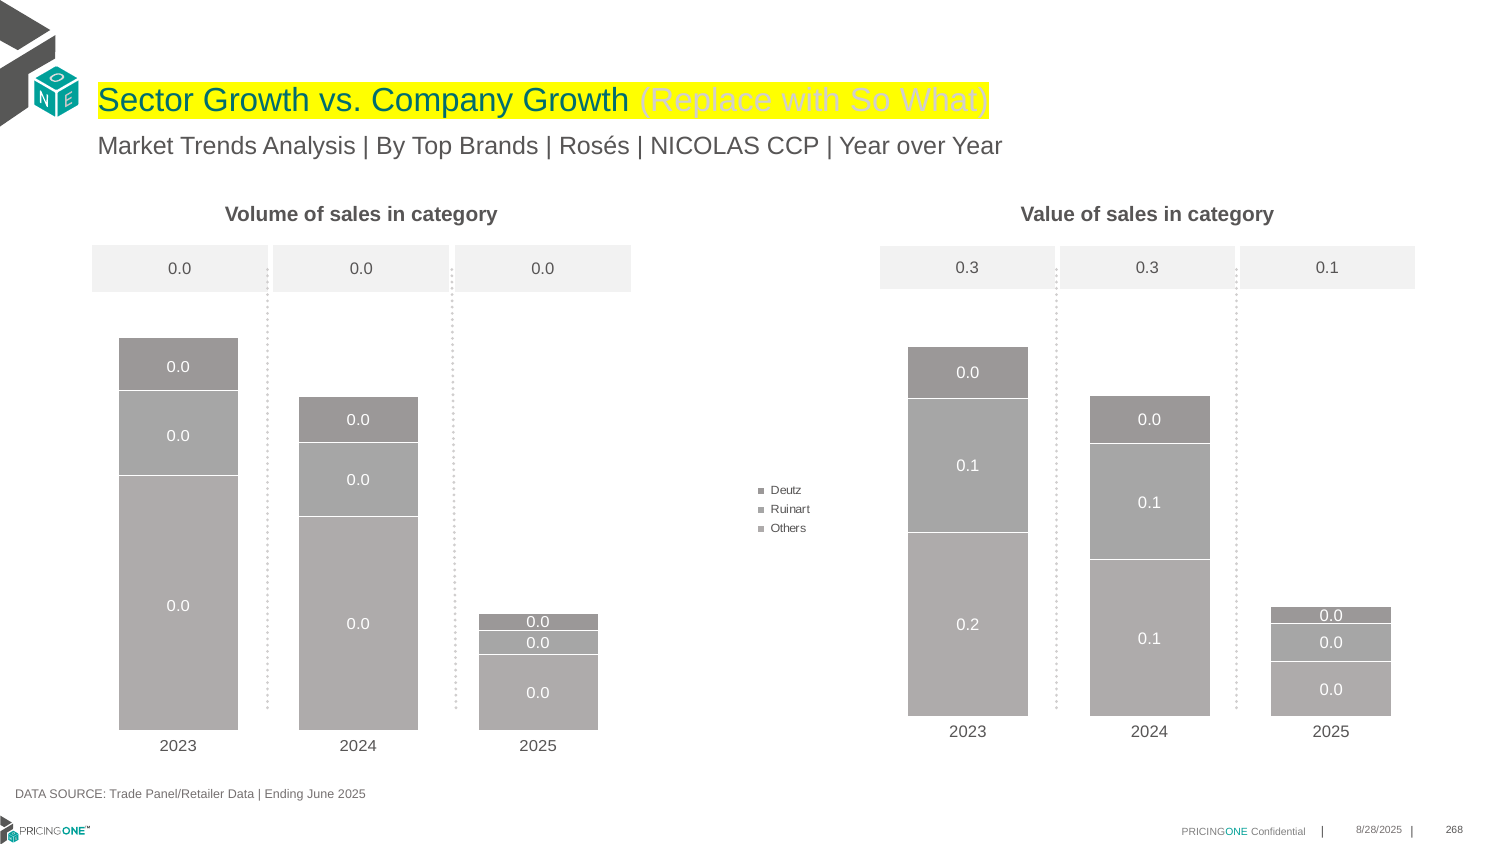

# Sector Growth vs. Company Growth (Replace with So What)
Market Trends Analysis | By Top Brands | Rosés | NICOLAS CCP | Year over Year
| Value of sales in category |  |  |
| --- | --- | --- |
| 0.3 | 0.3 | 0.1 |
| Volume of sales in category |  |  |
| --- | --- | --- |
| 0.0 | 0.0 | 0.0 |

### Chart

| Category | Others | Ruinart | Deutz |
|---|---|---|---|
| 2023 | 0.153417 | 0.112235 | 0.043596 |
| 2024 | 0.130577 | 0.096886 | 0.040801 |
| 2025 | 0.045449 | 0.032086 | 0.01372 |

### Chart

| Category | Others | Ruinart | Deutz |
|---|---|---|---|
| 2023 | 0.002651 | 0.000881 | 0.000547 |
| 2024 | 0.002227 | 0.000763 | 0.000481 |
| 2025 | 0.000786 | 0.000258 | 0.000168 |
DATA SOURCE: Trade Panel/Retailer Data | Ending June 2025

8/28/2025
268